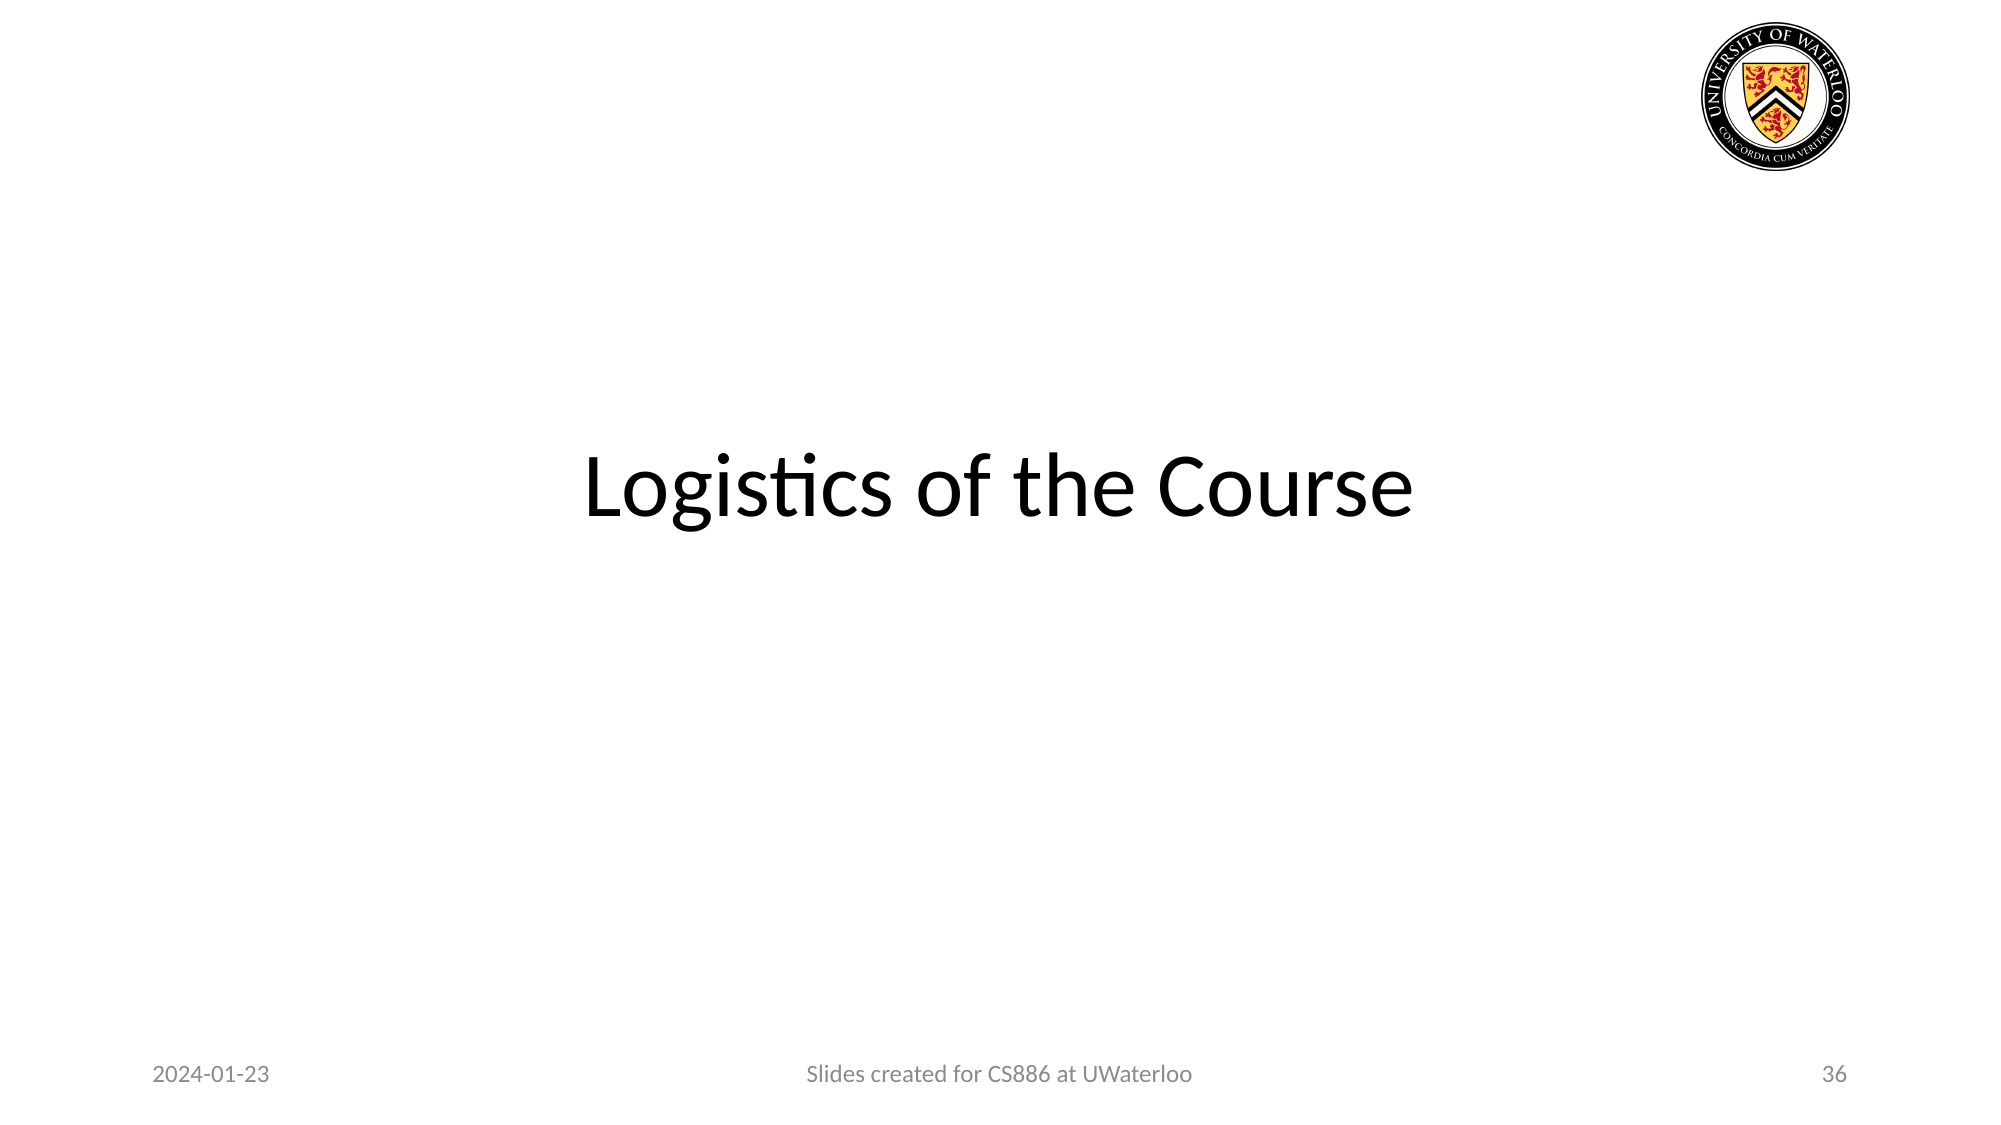

# Logistics of the Course
2024-01-23
Slides created for CS886 at UWaterloo
36